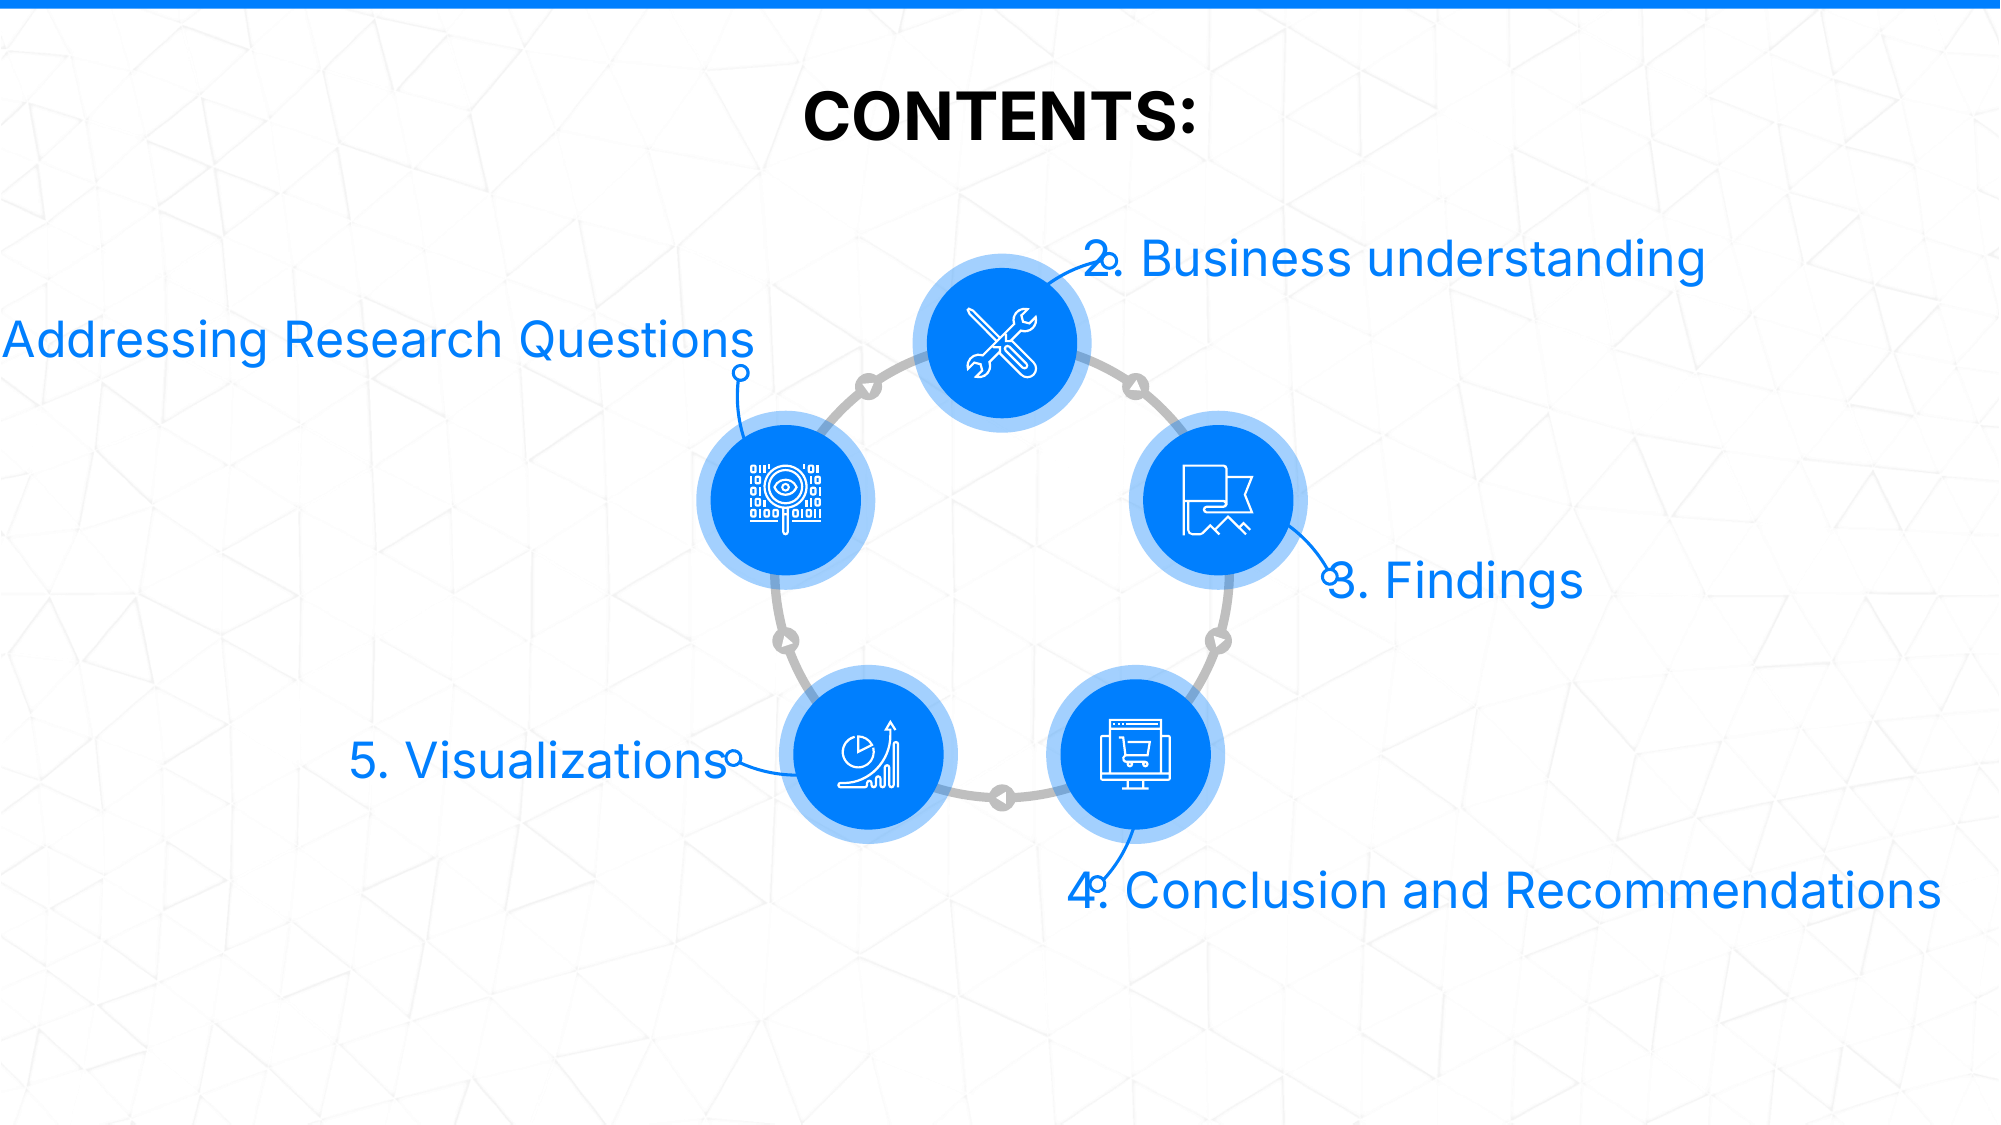

CONTENTS:
2. Business understanding

1. Addressing Research Questions

3. Findings

5. Visualizations

4. Conclusion and Recommendations